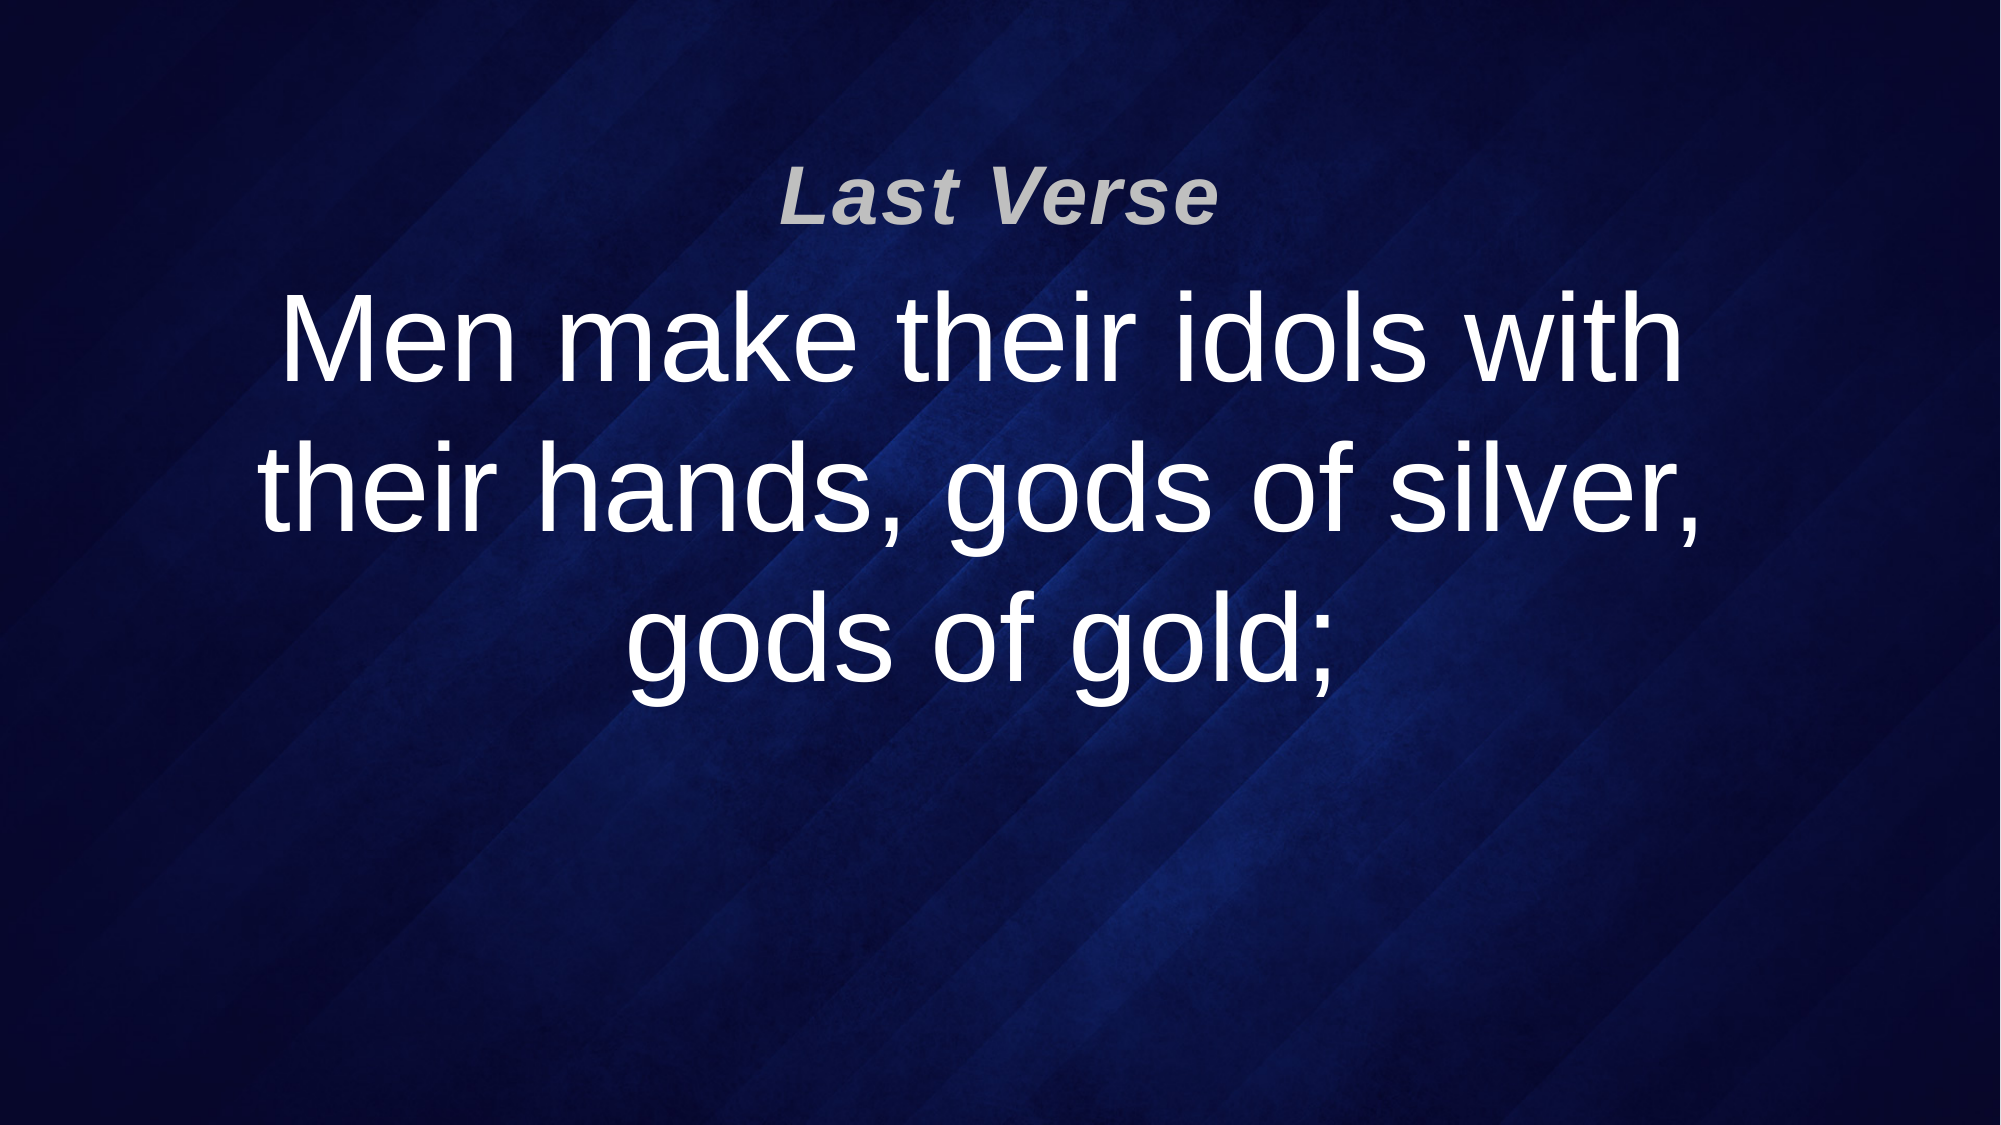

Last Verse
# Men make their idols with their hands, gods of silver, gods of gold;